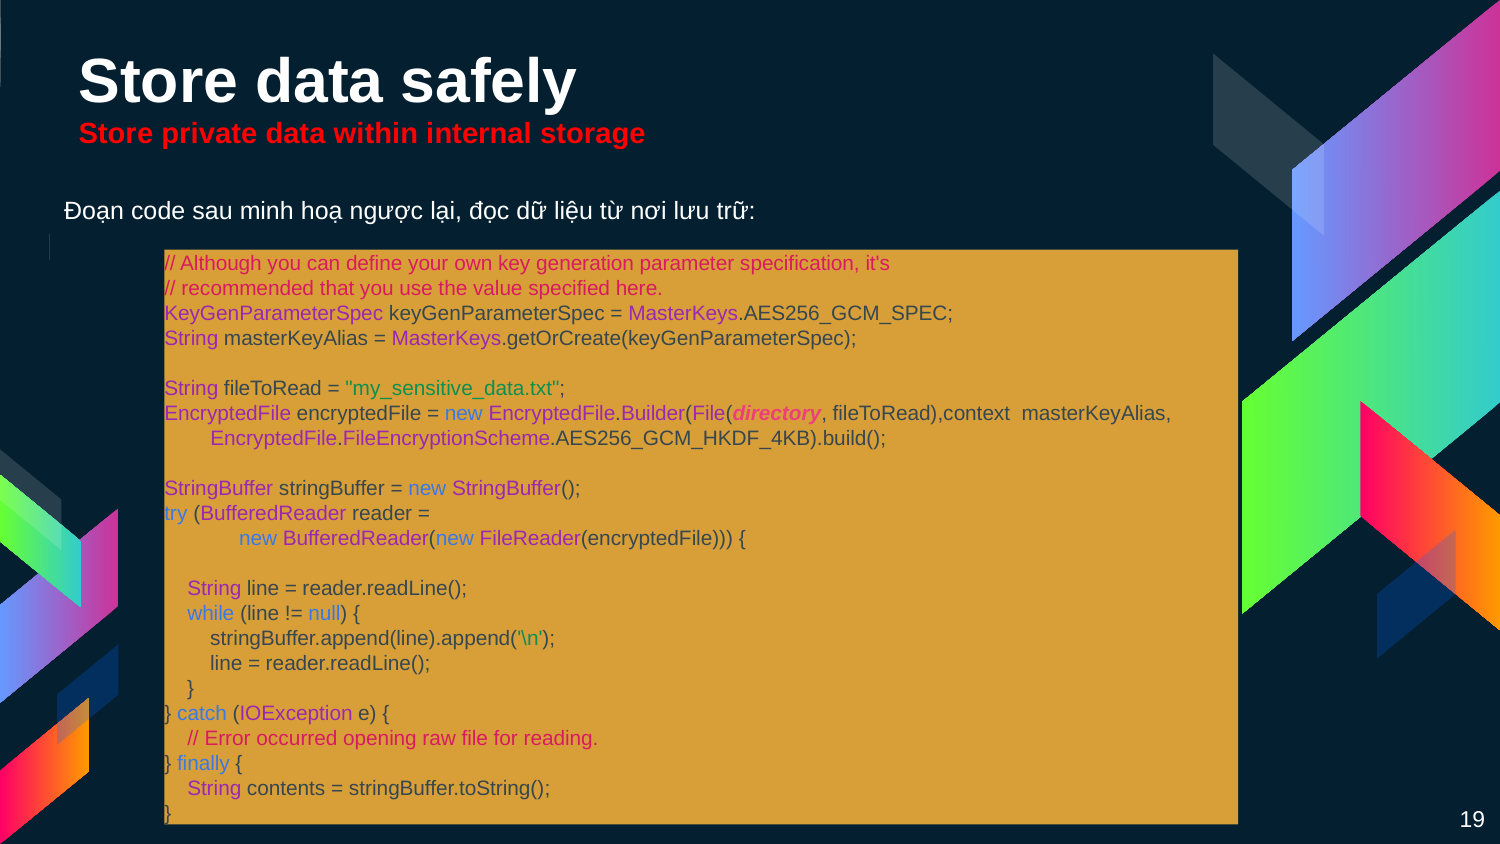

# Store data safely Store private data within internal storage
Đoạn code sau minh hoạ ngược lại, đọc dữ liệu từ nơi lưu trữ:

// Although you can define your own key generation parameter specification, it's
// recommended that you use the value specified here.
KeyGenParameterSpec keyGenParameterSpec = MasterKeys.AES256_GCM_SPEC;
String masterKeyAlias = MasterKeys.getOrCreate(keyGenParameterSpec);
String fileToRead = "my_sensitive_data.txt";
EncryptedFile encryptedFile = new EncryptedFile.Builder(File(directory, fileToRead),context  masterKeyAlias,
        EncryptedFile.FileEncryptionScheme.AES256_GCM_HKDF_4KB).build();
StringBuffer stringBuffer = new StringBuffer();
try (BufferedReader reader =
             new BufferedReader(new FileReader(encryptedFile))) {
    String line = reader.readLine();
    while (line != null) {
        stringBuffer.append(line).append('\n');
        line = reader.readLine();
    }
} catch (IOException e) {
    // Error occurred opening raw file for reading.
} finally {
    String contents = stringBuffer.toString();
}
19